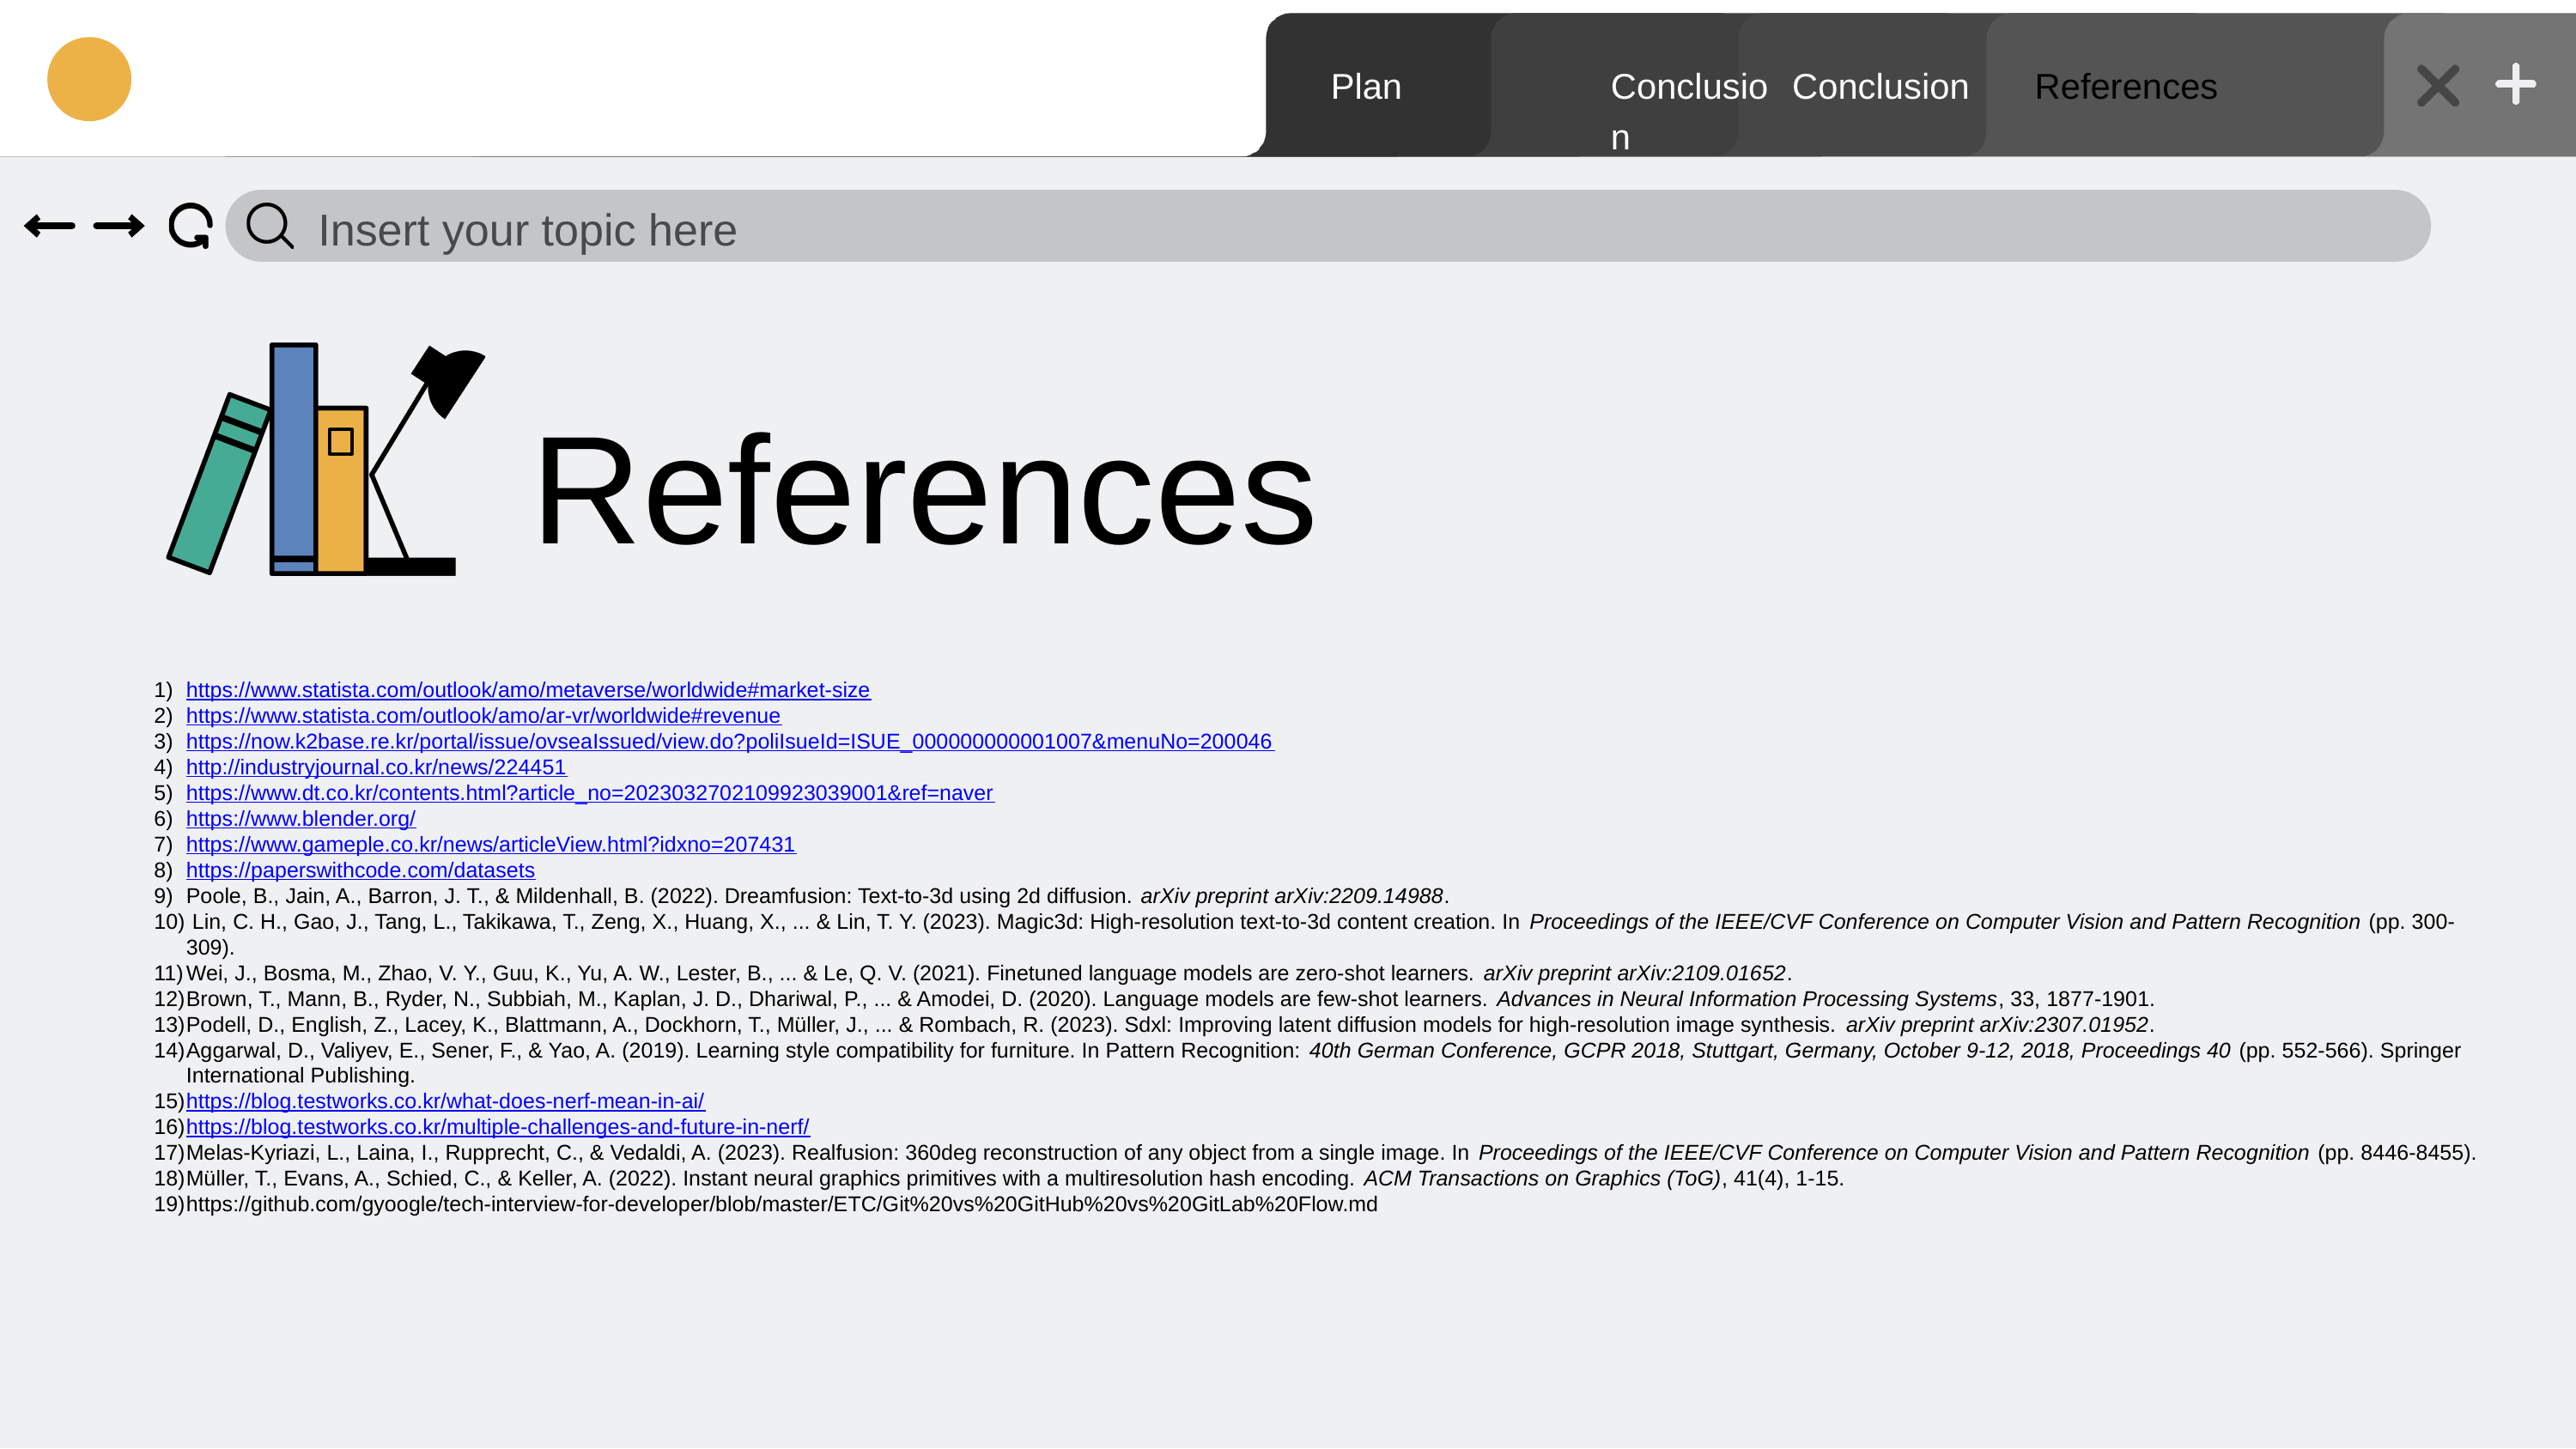

Title Page
Introduction
Purpose
Method
Plan
Conclusion
Conclusion
References

Insert your topic here

References
https://www.statista.com/outlook/amo/metaverse/worldwide#market-size
https://www.statista.com/outlook/amo/ar-vr/worldwide#revenue
https://now.k2base.re.kr/portal/issue/ovseaIssued/view.do?poliIsueId=ISUE_000000000001007&menuNo=200046
http://industryjournal.co.kr/news/224451
https://www.dt.co.kr/contents.html?article_no=2023032702109923039001&ref=naver
https://www.blender.org/
https://www.gameple.co.kr/news/articleView.html?idxno=207431
https://paperswithcode.com/datasets
Poole, B., Jain, A., Barron, J. T., & Mildenhall, B. (2022). Dreamfusion: Text-to-3d using 2d diffusion. arXiv preprint arXiv:2209.14988.
 Lin, C. H., Gao, J., Tang, L., Takikawa, T., Zeng, X., Huang, X., ... & Lin, T. Y. (2023). Magic3d: High-resolution text-to-3d content creation. In Proceedings of the IEEE/CVF Conference on Computer Vision and Pattern Recognition (pp. 300-309).
Wei, J., Bosma, M., Zhao, V. Y., Guu, K., Yu, A. W., Lester, B., ... & Le, Q. V. (2021). Finetuned language models are zero-shot learners. arXiv preprint arXiv:2109.01652.
Brown, T., Mann, B., Ryder, N., Subbiah, M., Kaplan, J. D., Dhariwal, P., ... & Amodei, D. (2020). Language models are few-shot learners. Advances in Neural Information Processing Systems, 33, 1877-1901.
Podell, D., English, Z., Lacey, K., Blattmann, A., Dockhorn, T., Müller, J., ... & Rombach, R. (2023). Sdxl: Improving latent diffusion models for high-resolution image synthesis. arXiv preprint arXiv:2307.01952.
Aggarwal, D., Valiyev, E., Sener, F., & Yao, A. (2019). Learning style compatibility for furniture. In Pattern Recognition: 40th German Conference, GCPR 2018, Stuttgart, Germany, October 9-12, 2018, Proceedings 40 (pp. 552-566). Springer International Publishing.
https://blog.testworks.co.kr/what-does-nerf-mean-in-ai/
https://blog.testworks.co.kr/multiple-challenges-and-future-in-nerf/
Melas-Kyriazi, L., Laina, I., Rupprecht, C., & Vedaldi, A. (2023). Realfusion: 360deg reconstruction of any object from a single image. In Proceedings of the IEEE/CVF Conference on Computer Vision and Pattern Recognition (pp. 8446-8455).
Müller, T., Evans, A., Schied, C., & Keller, A. (2022). Instant neural graphics primitives with a multiresolution hash encoding. ACM Transactions on Graphics (ToG), 41(4), 1-15.
https://github.com/gyoogle/tech-interview-for-developer/blob/master/ETC/Git%20vs%20GitHub%20vs%20GitLab%20Flow.md

22